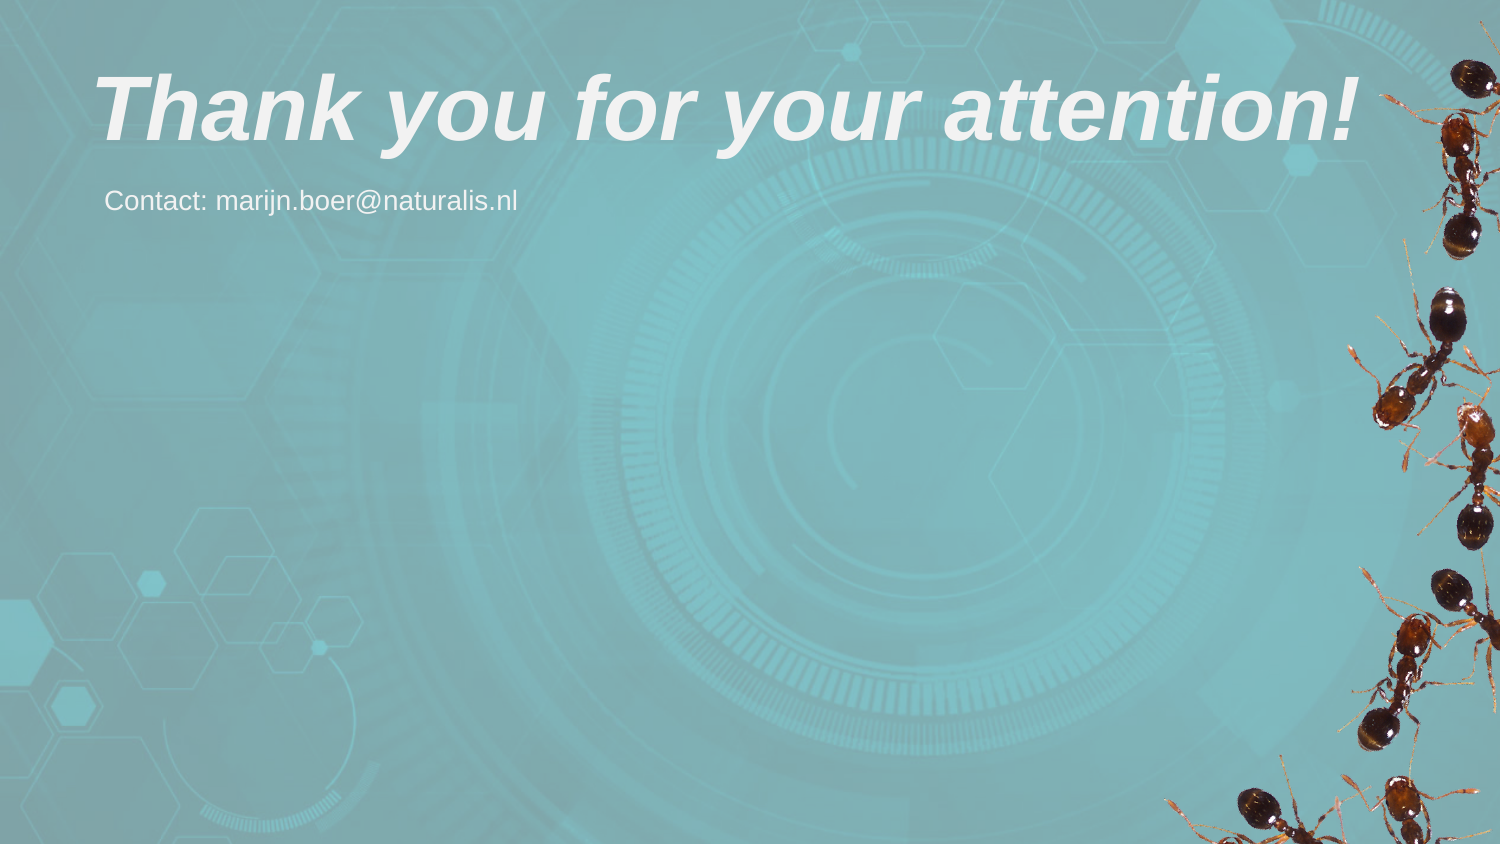

# Thank you for your attention!
Contact: marijn.boer@naturalis.nl